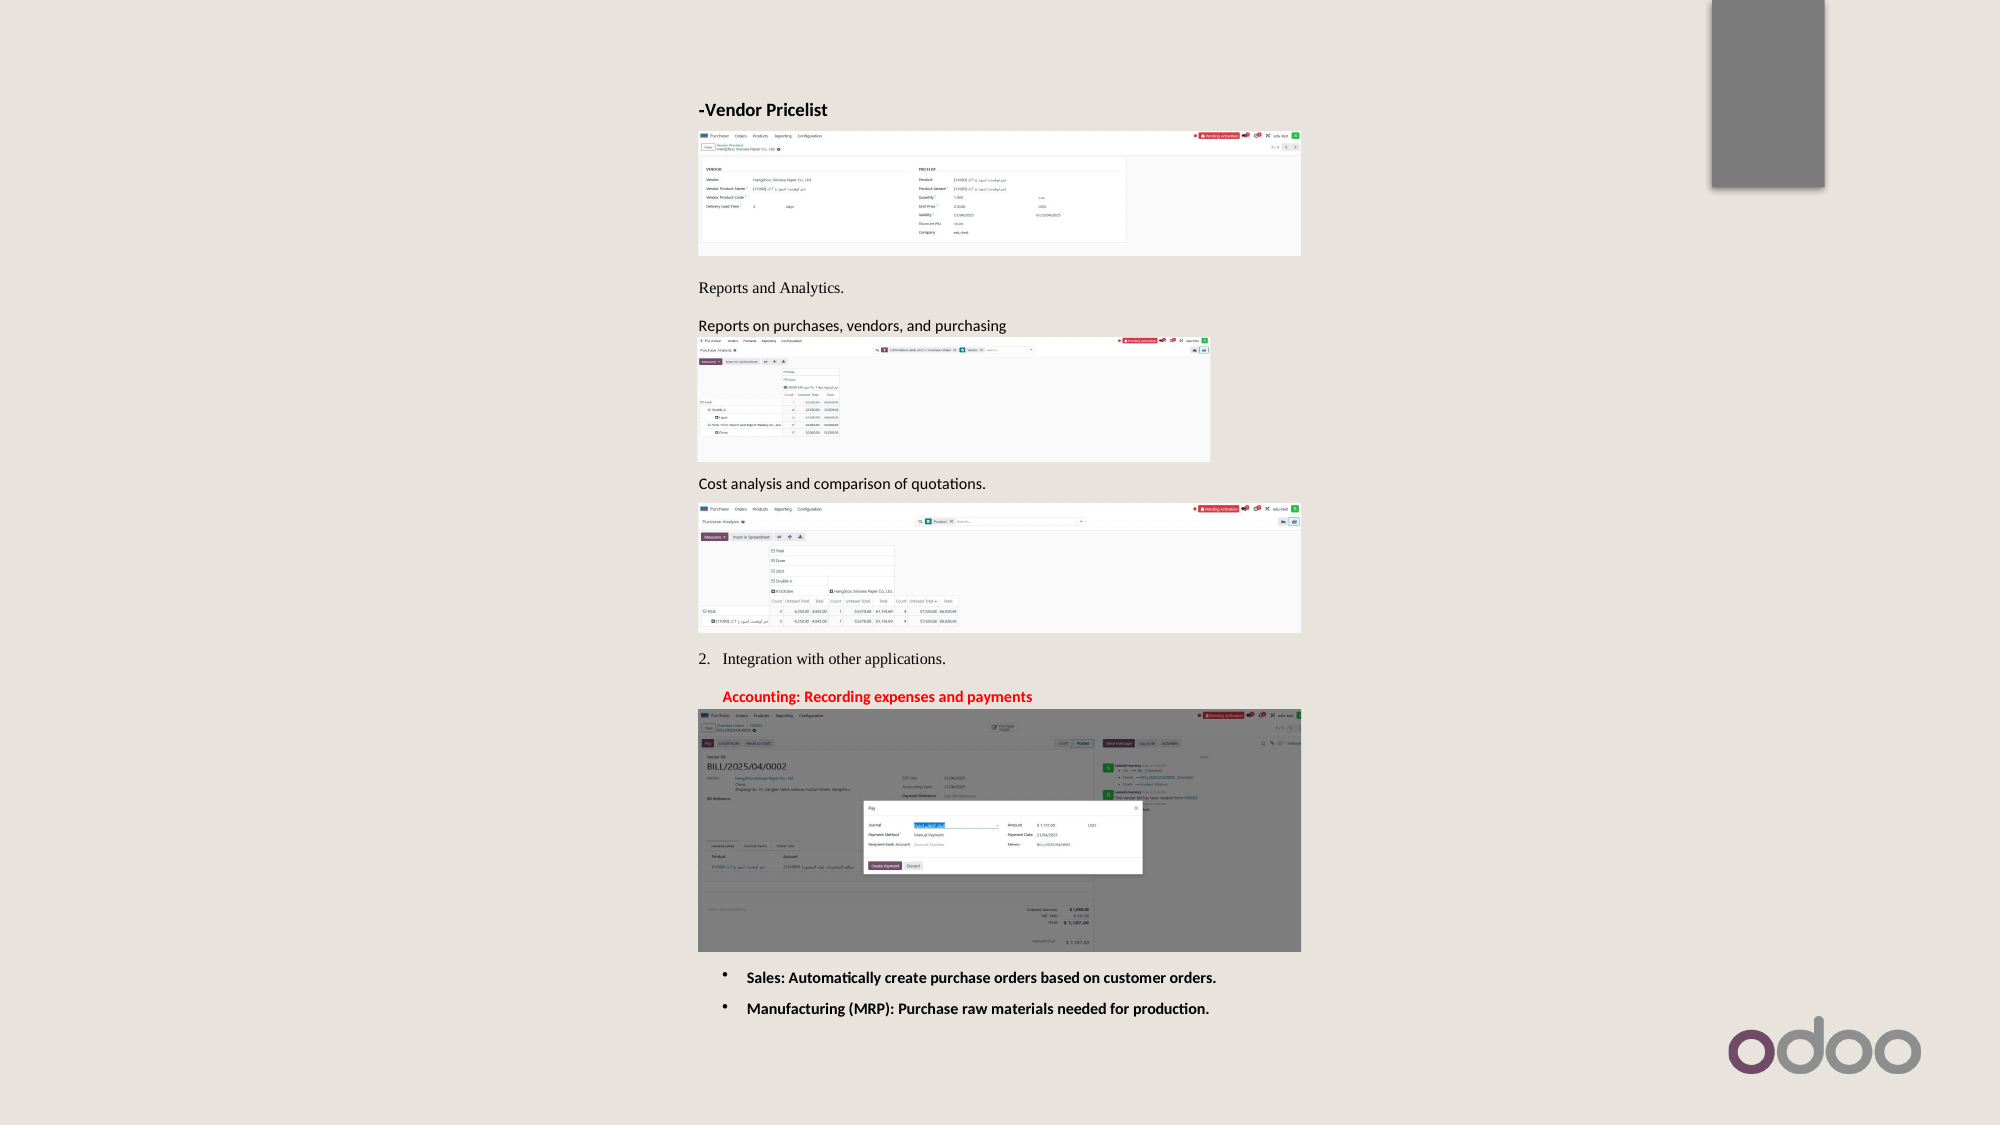

-Vendor Pricelist

Reports and Analytics.

Reports on purchases, vendors, and purchasing performance.

Cost analysis and comparison of quotations.

2.   Integration with other applications.

Accounting: Recording expenses and payments

Sales: Automatically create purchase orders based on customer orders.
Manufacturing (MRP): Purchase raw materials needed for production.